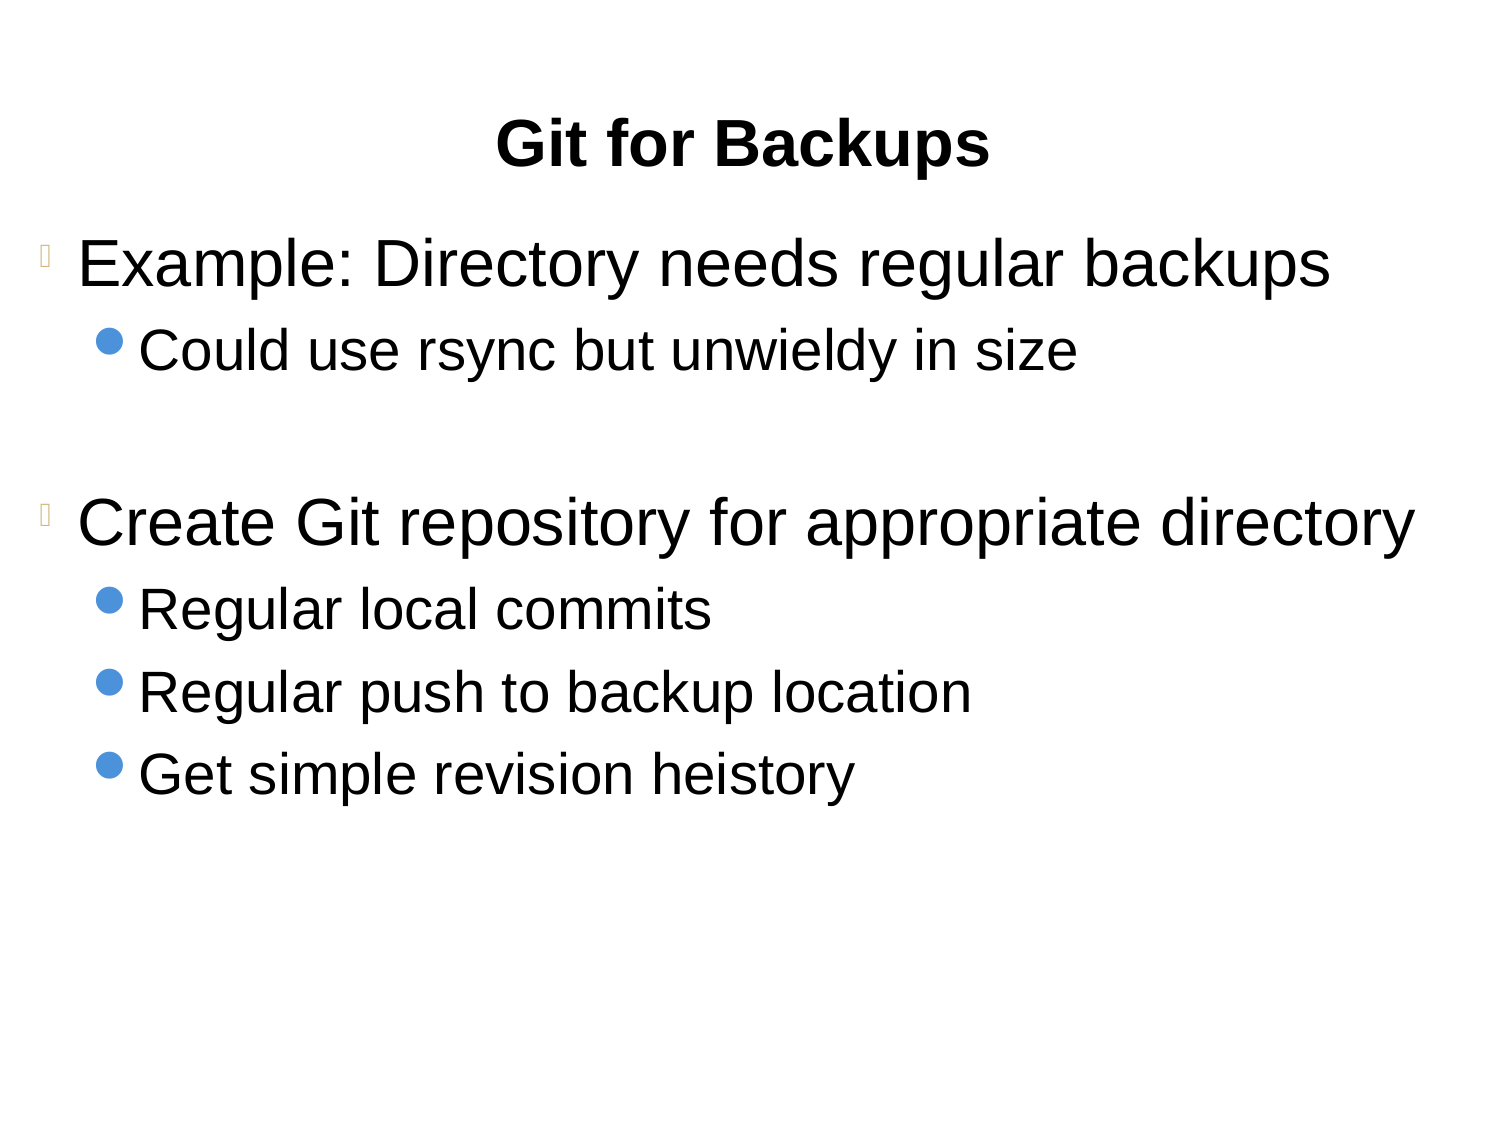

Git for Backups
Example: Directory needs regular backups
Could use rsync but unwieldy in size

Create Git repository for appropriate directory
Regular local commits
Regular push to backup location
Get simple revision heistory